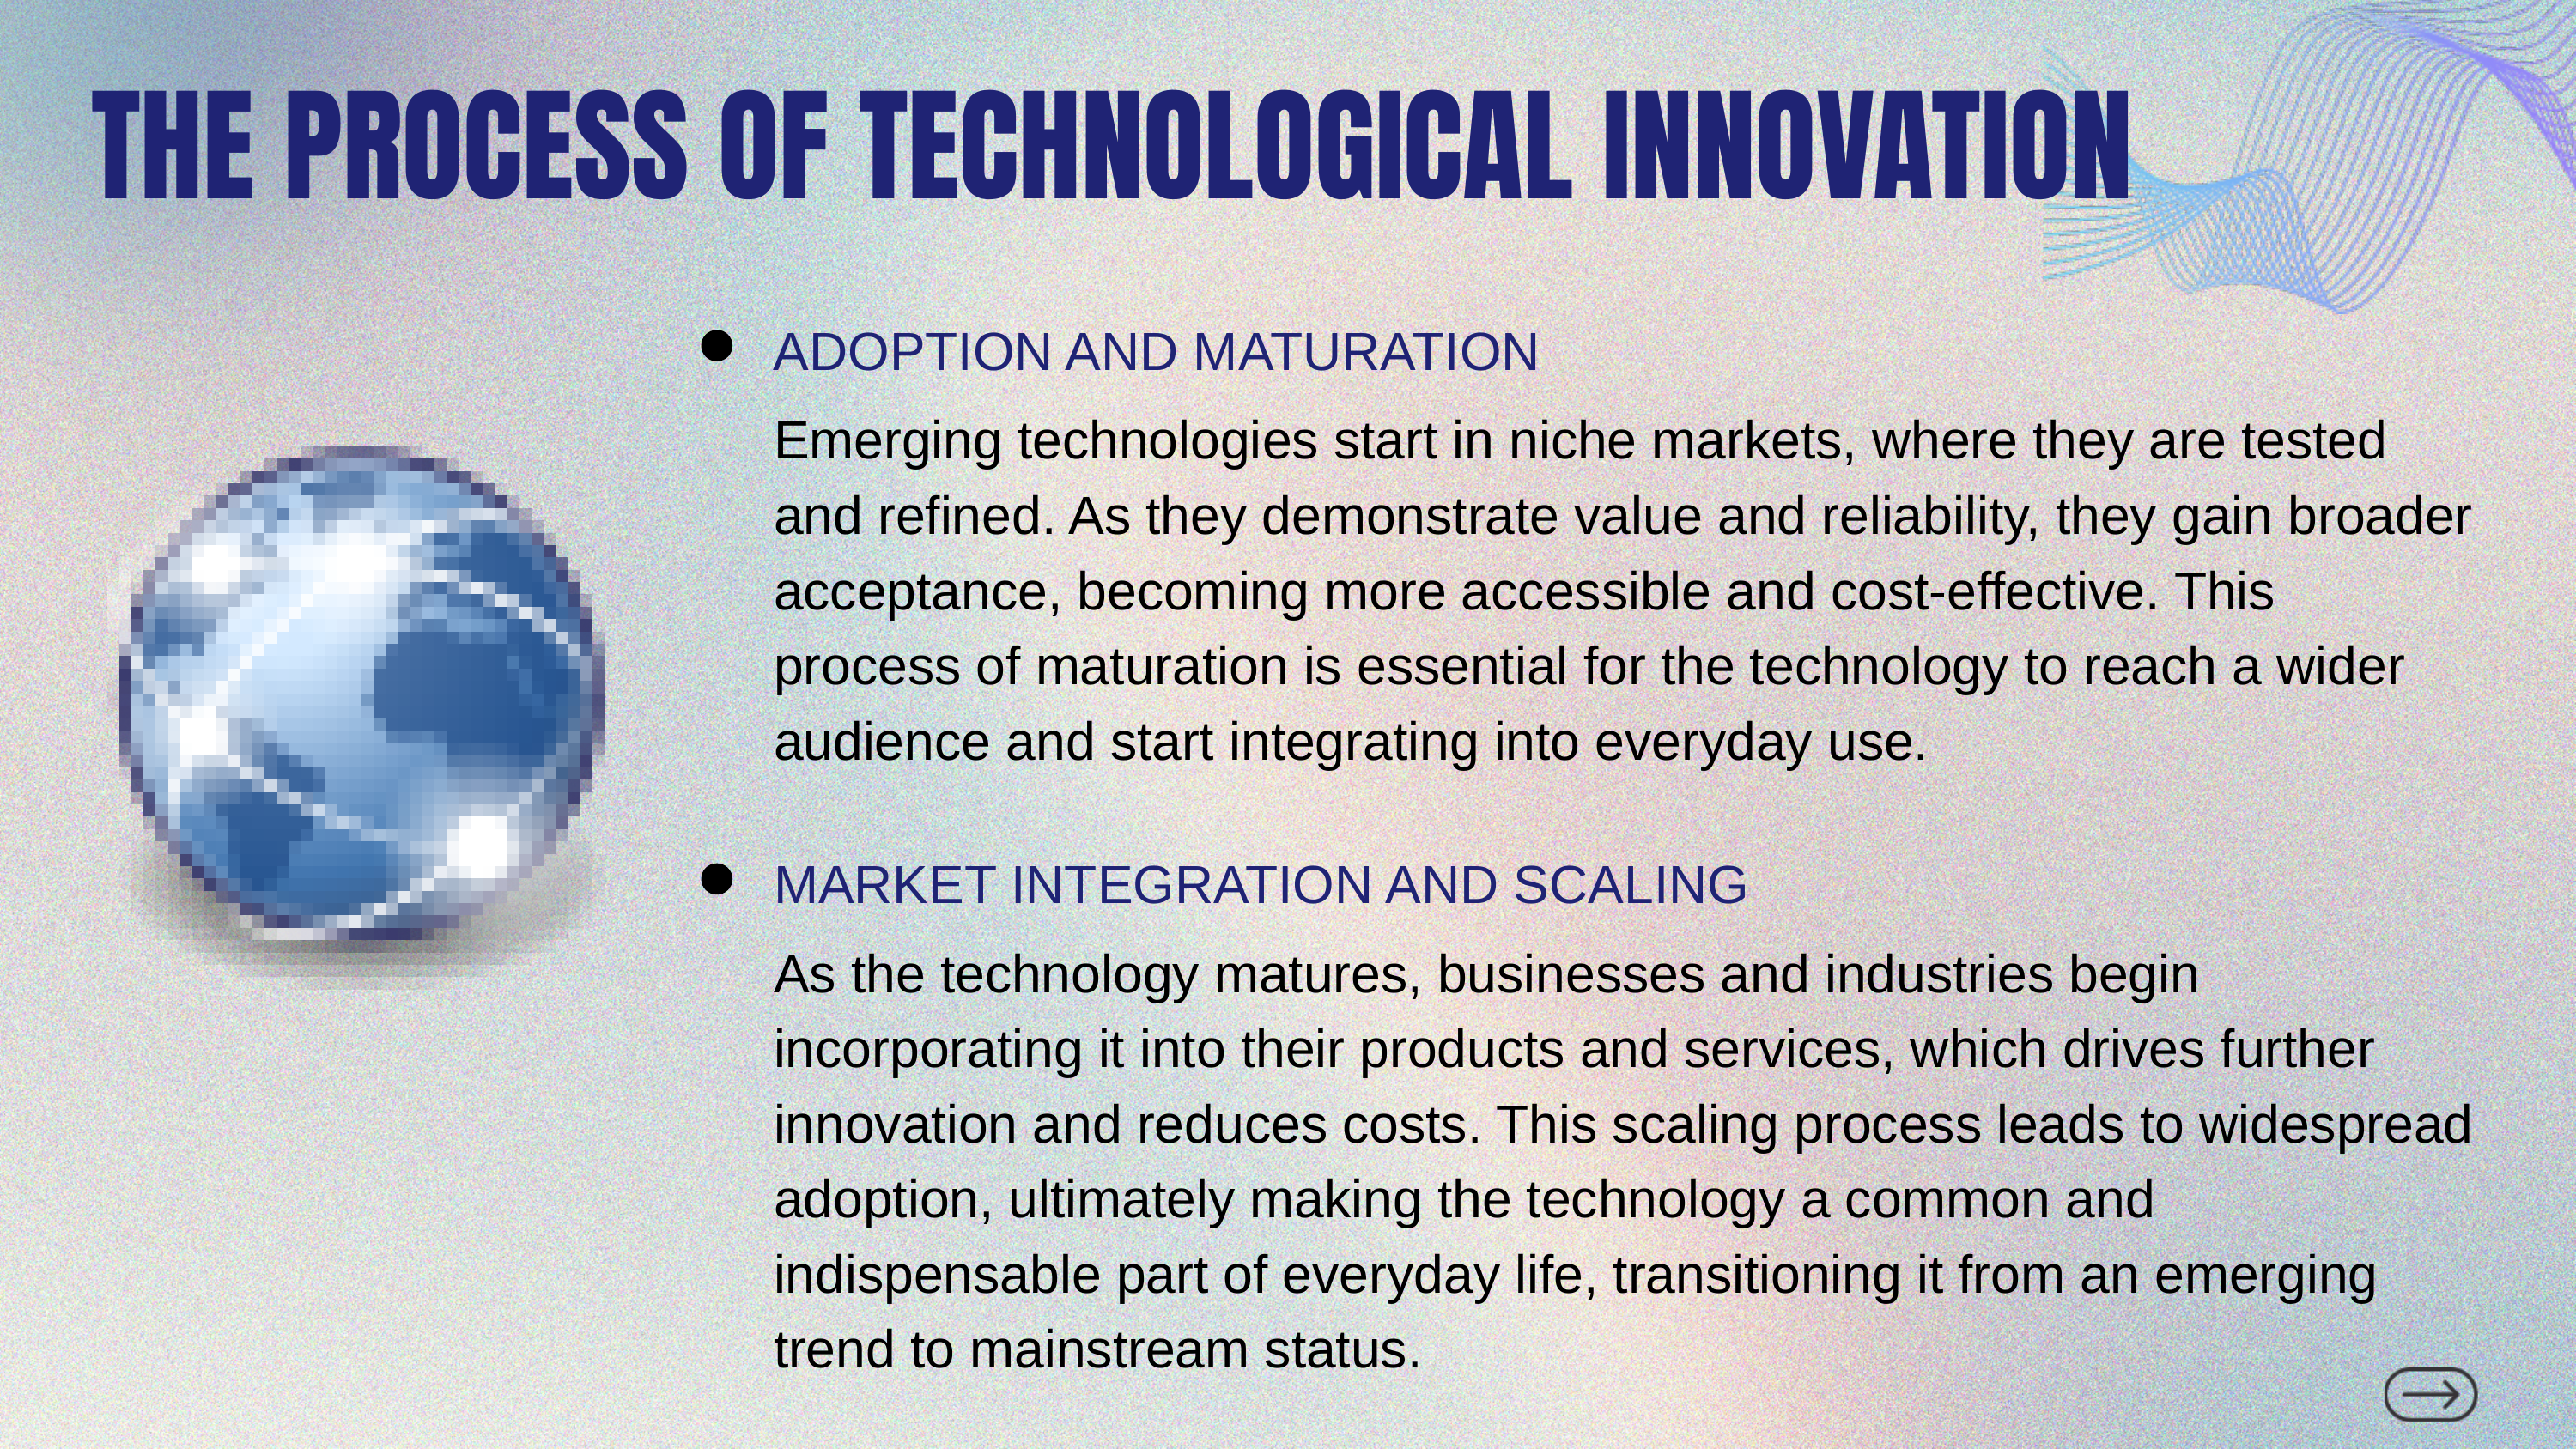

THE PROCESS OF TECHNOLOGICAL INNOVATION
ADOPTION AND MATURATION

Emerging technologies start in niche markets, where they are tested and refined. As they demonstrate value and reliability, they gain broader acceptance, becoming more accessible and cost-effective. This process of maturation is essential for the technology to reach a wider audience and start integrating into everyday use.

MARKET INTEGRATION AND SCALING

As the technology matures, businesses and industries begin incorporating it into their products and services, which drives further innovation and reduces costs. This scaling process leads to widespread adoption, ultimately making the technology a common and indispensable part of everyday life, transitioning it from an emerging trend to mainstream status.